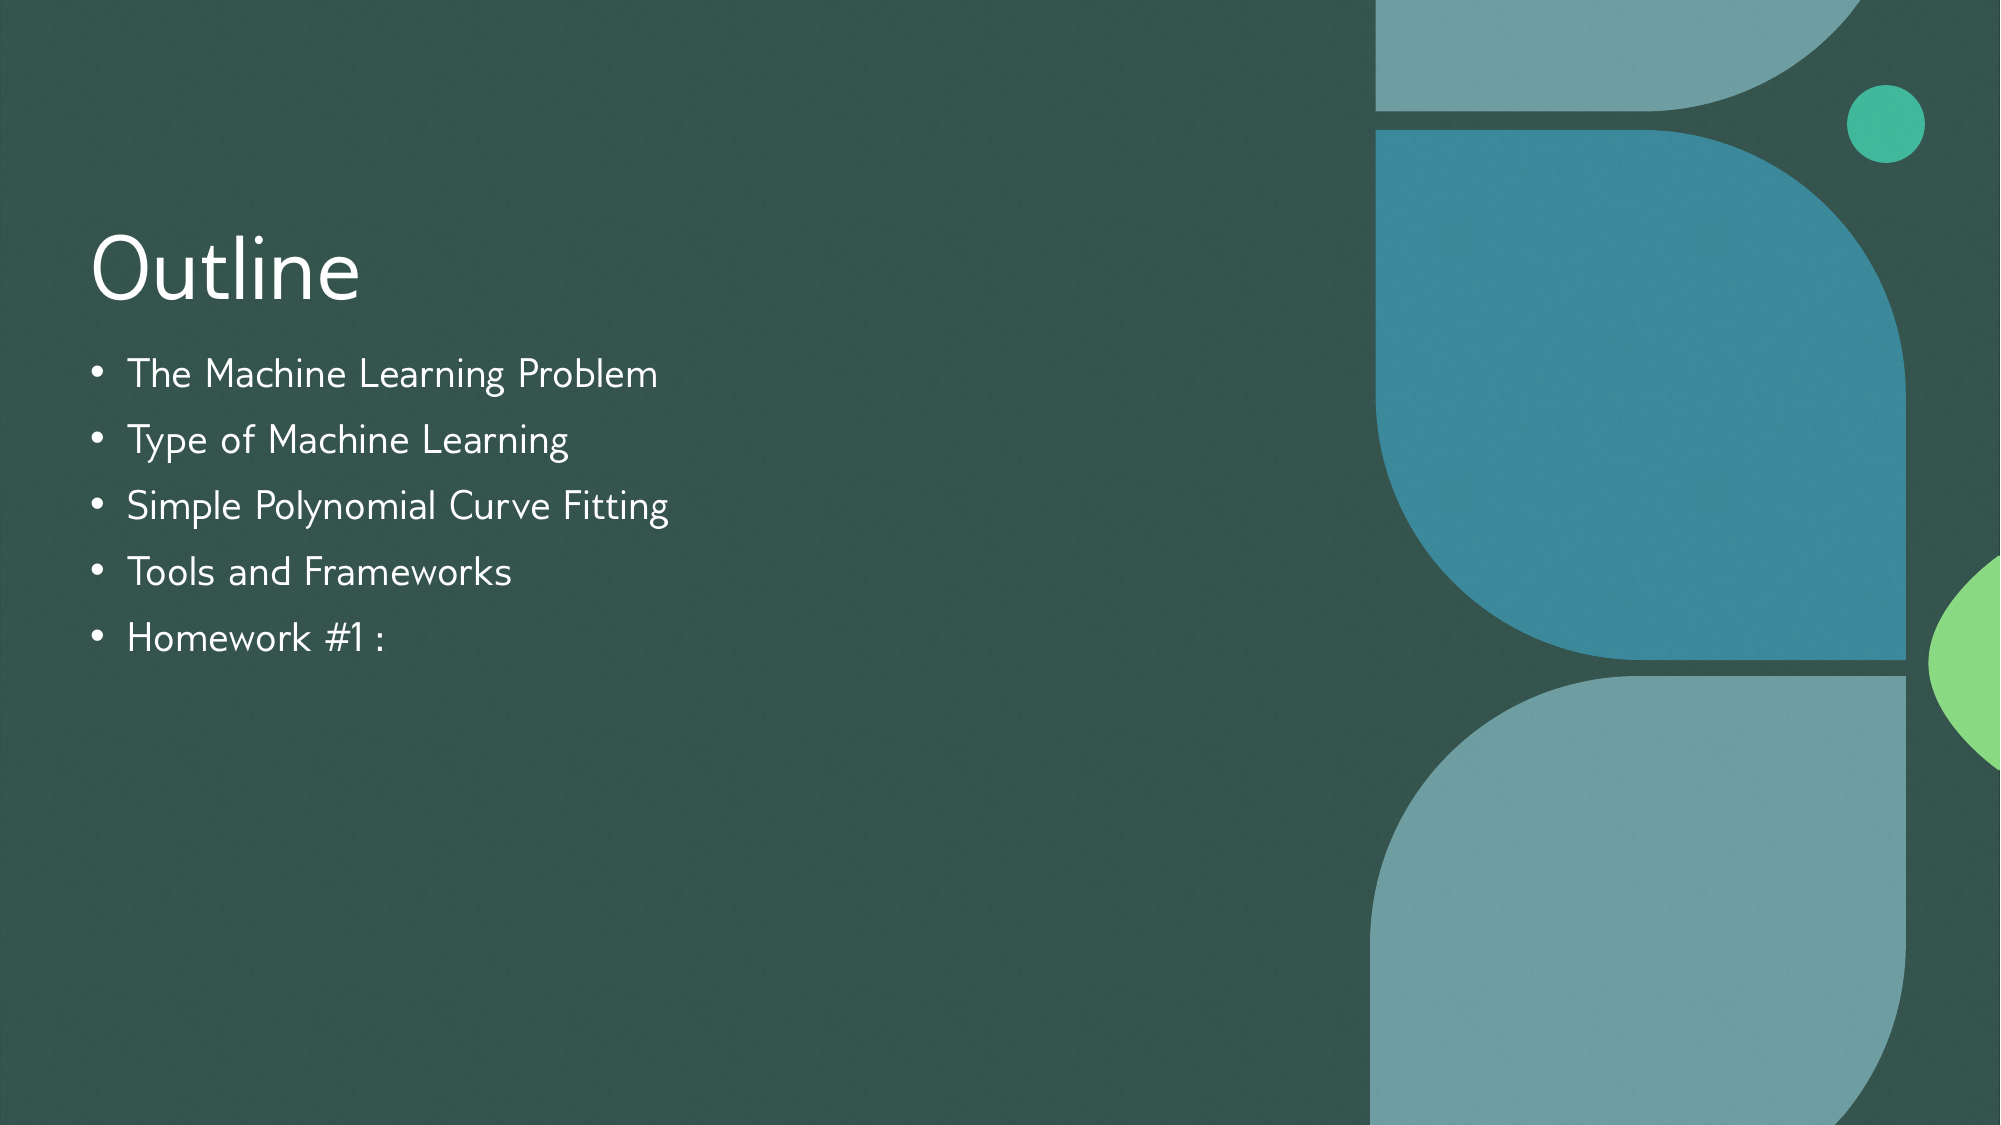

# Outline
The Machine Learning Problem
Type of Machine Learning
Simple Polynomial Curve Fitting
Tools and Frameworks
Homework #1 :